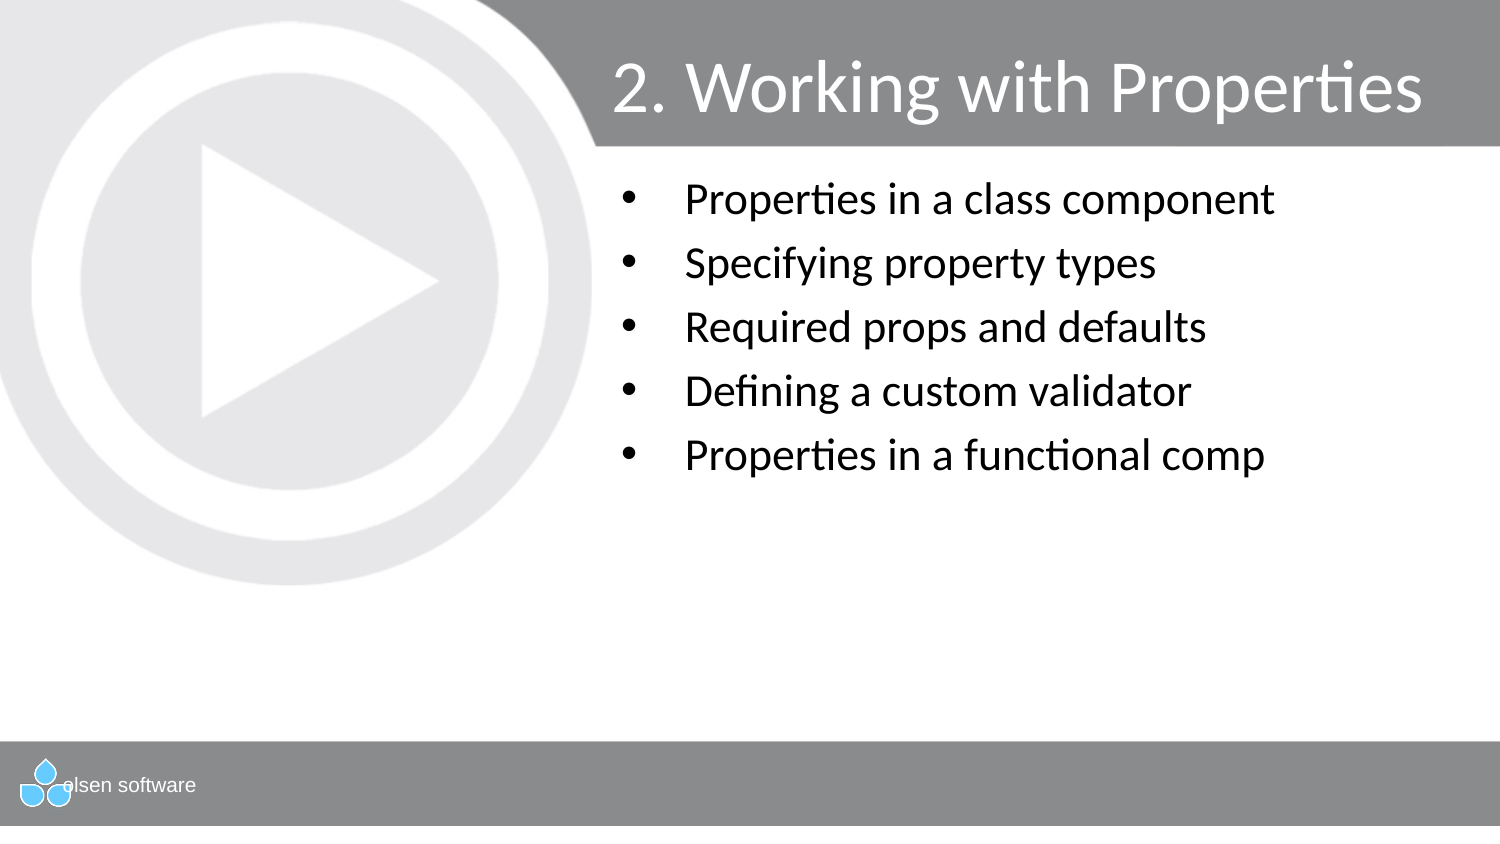

# 2. Working with Properties
Properties in a class component
Specifying property types
Required props and defaults
Defining a custom validator
Properties in a functional comp